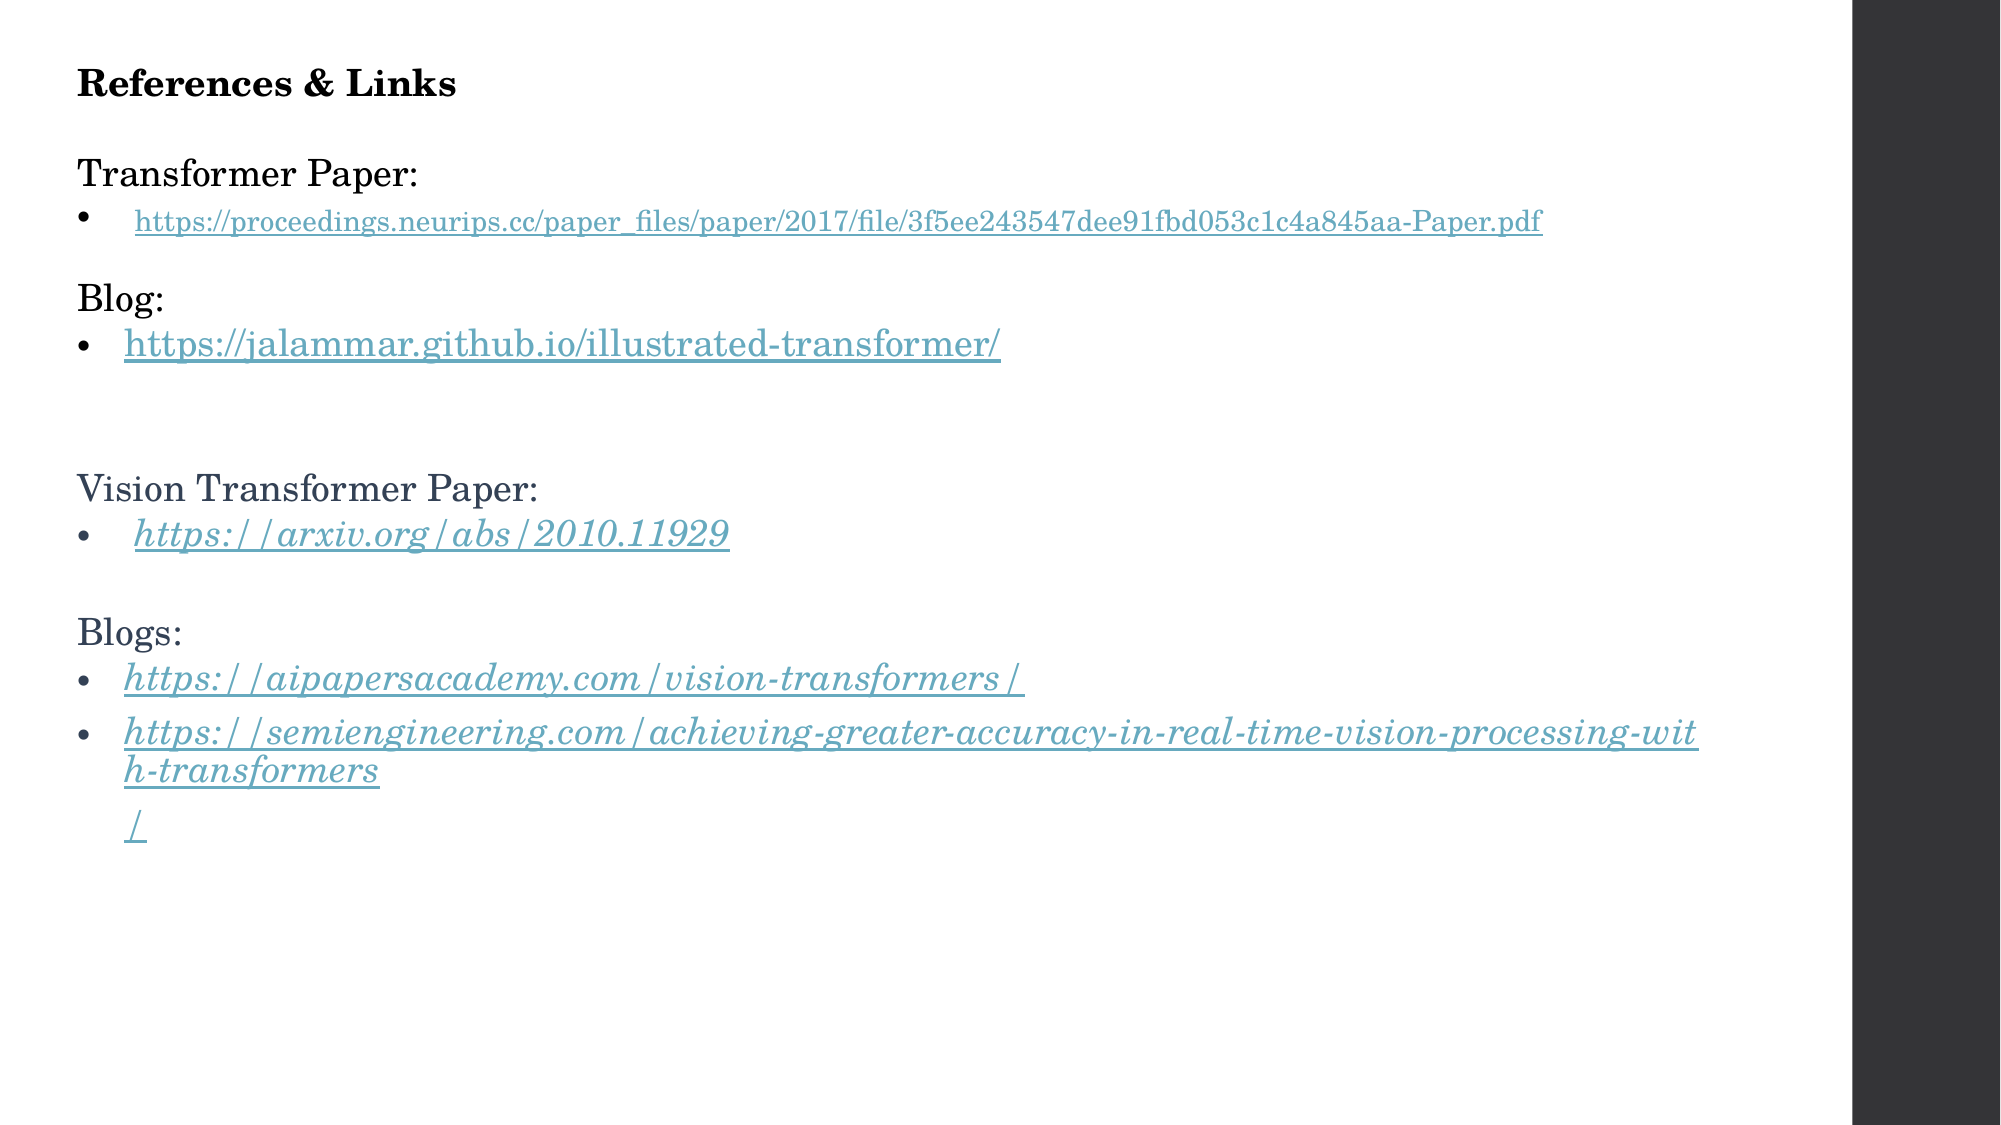

References & Links

Transformer Paper:
 https://proceedings.neurips.cc/paper_files/paper/2017/file/3f5ee243547dee91fbd053c1c4a845aa-Paper.pdf

Blog:
https://jalammar.github.io/illustrated-transformer/

Vision Transformer Paper:
 https://arxiv.org/abs/2010.11929

Blogs:
https://aipapersacademy.com/vision-transformers/
https://semiengineering.com/achieving-greater-accuracy-in-real-time-vision-processing-with-transformers/